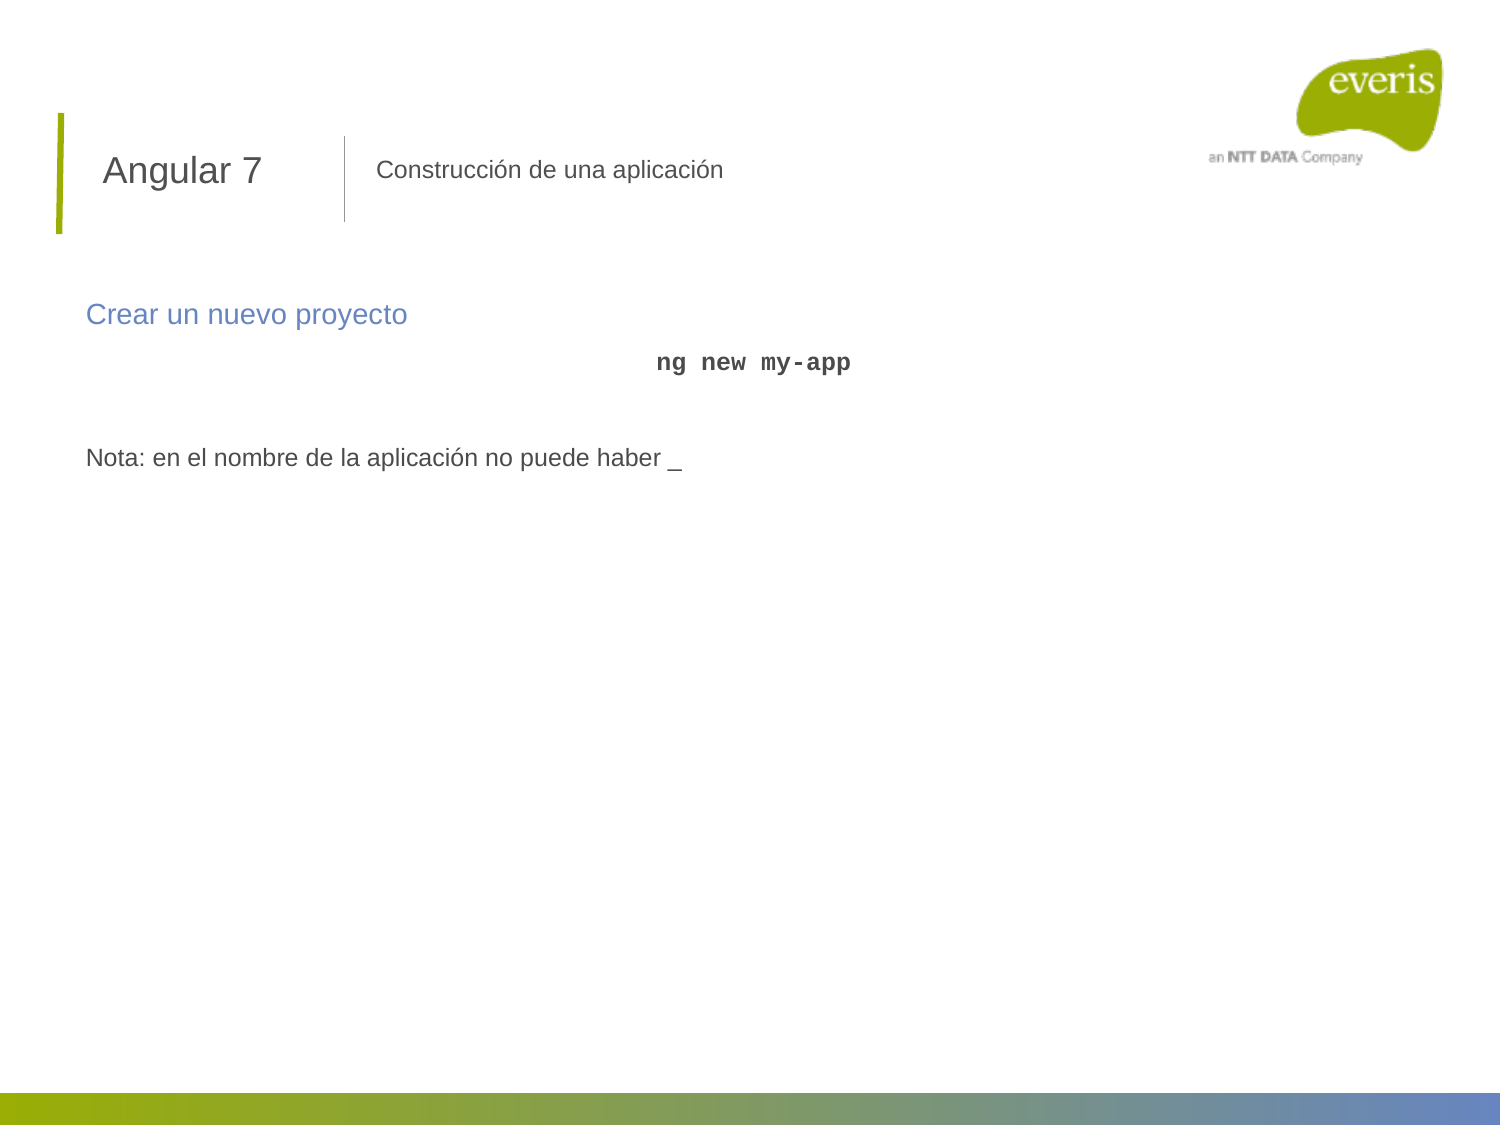

Angular 7
Construcción de una aplicación
Crear un nuevo proyecto
ng new my-app

Nota: en el nombre de la aplicación no puede haber _